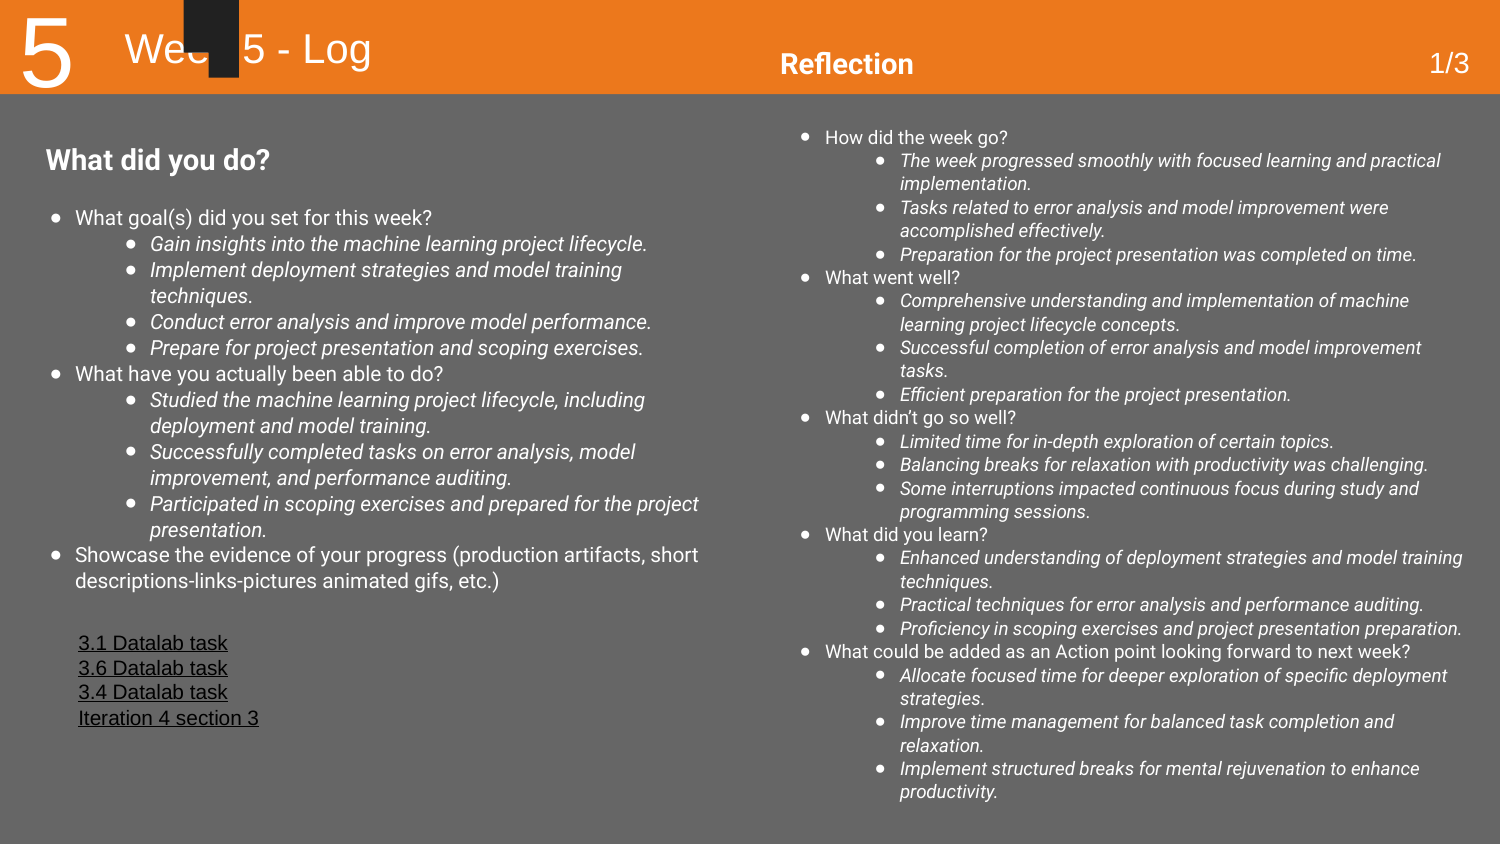

5

# Week 5 - Log
1/3

Reflection

How did the week go?
The week progressed smoothly with focused learning and practical implementation.
Tasks related to error analysis and model improvement were accomplished effectively.
Preparation for the project presentation was completed on time.
What went well?
Comprehensive understanding and implementation of machine learning project lifecycle concepts.
Successful completion of error analysis and model improvement tasks.
Efficient preparation for the project presentation.
What didn’t go so well?
Limited time for in-depth exploration of certain topics.
Balancing breaks for relaxation with productivity was challenging.
Some interruptions impacted continuous focus during study and programming sessions.
What did you learn?
Enhanced understanding of deployment strategies and model training techniques.
Practical techniques for error analysis and performance auditing.
Proficiency in scoping exercises and project presentation preparation.
What could be added as an Action point looking forward to next week?
Allocate focused time for deeper exploration of specific deployment strategies.
Improve time management for balanced task completion and relaxation.
Implement structured breaks for mental rejuvenation to enhance productivity.

What did you do?
What goal(s) did you set for this week?
Gain insights into the machine learning project lifecycle.
Implement deployment strategies and model training techniques.
Conduct error analysis and improve model performance.
Prepare for project presentation and scoping exercises.
What have you actually been able to do?
Studied the machine learning project lifecycle, including deployment and model training.
Successfully completed tasks on error analysis, model improvement, and performance auditing.
Participated in scoping exercises and prepared for the project presentation.
Showcase the evidence of your progress (production artifacts, short descriptions-links-pictures animated gifs, etc.)
3.1 Datalab task
3.6 Datalab task
3.4 Datalab task
Iteration 4 section 3